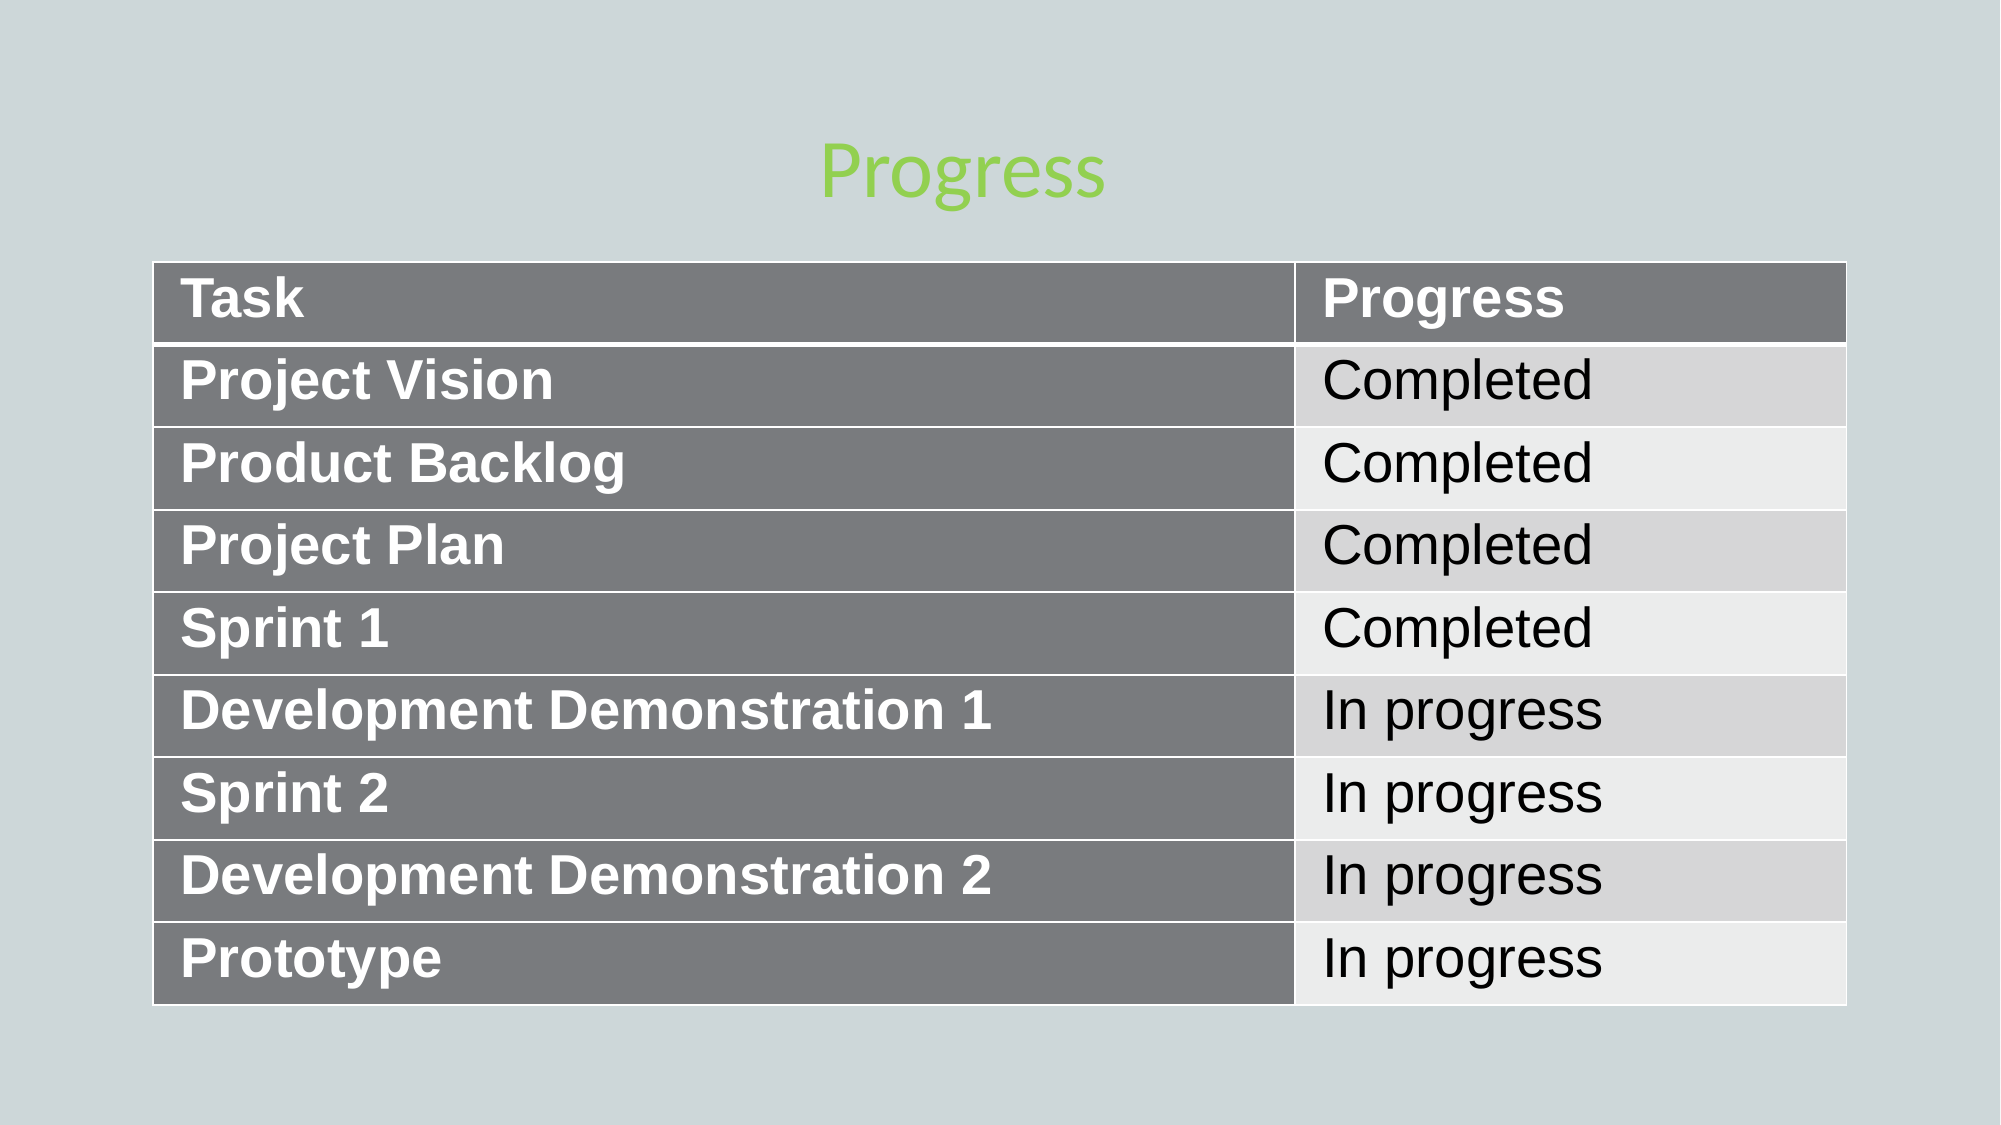

Progress
| Task | Progress |
| --- | --- |
| Project Vision | Completed |
| Product Backlog | Completed |
| Project Plan | Completed |
| Sprint 1 | Completed |
| Development Demonstration 1 | In progress |
| Sprint 2 | In progress |
| Development Demonstration 2 | In progress |
| Prototype | In progress |
Progress